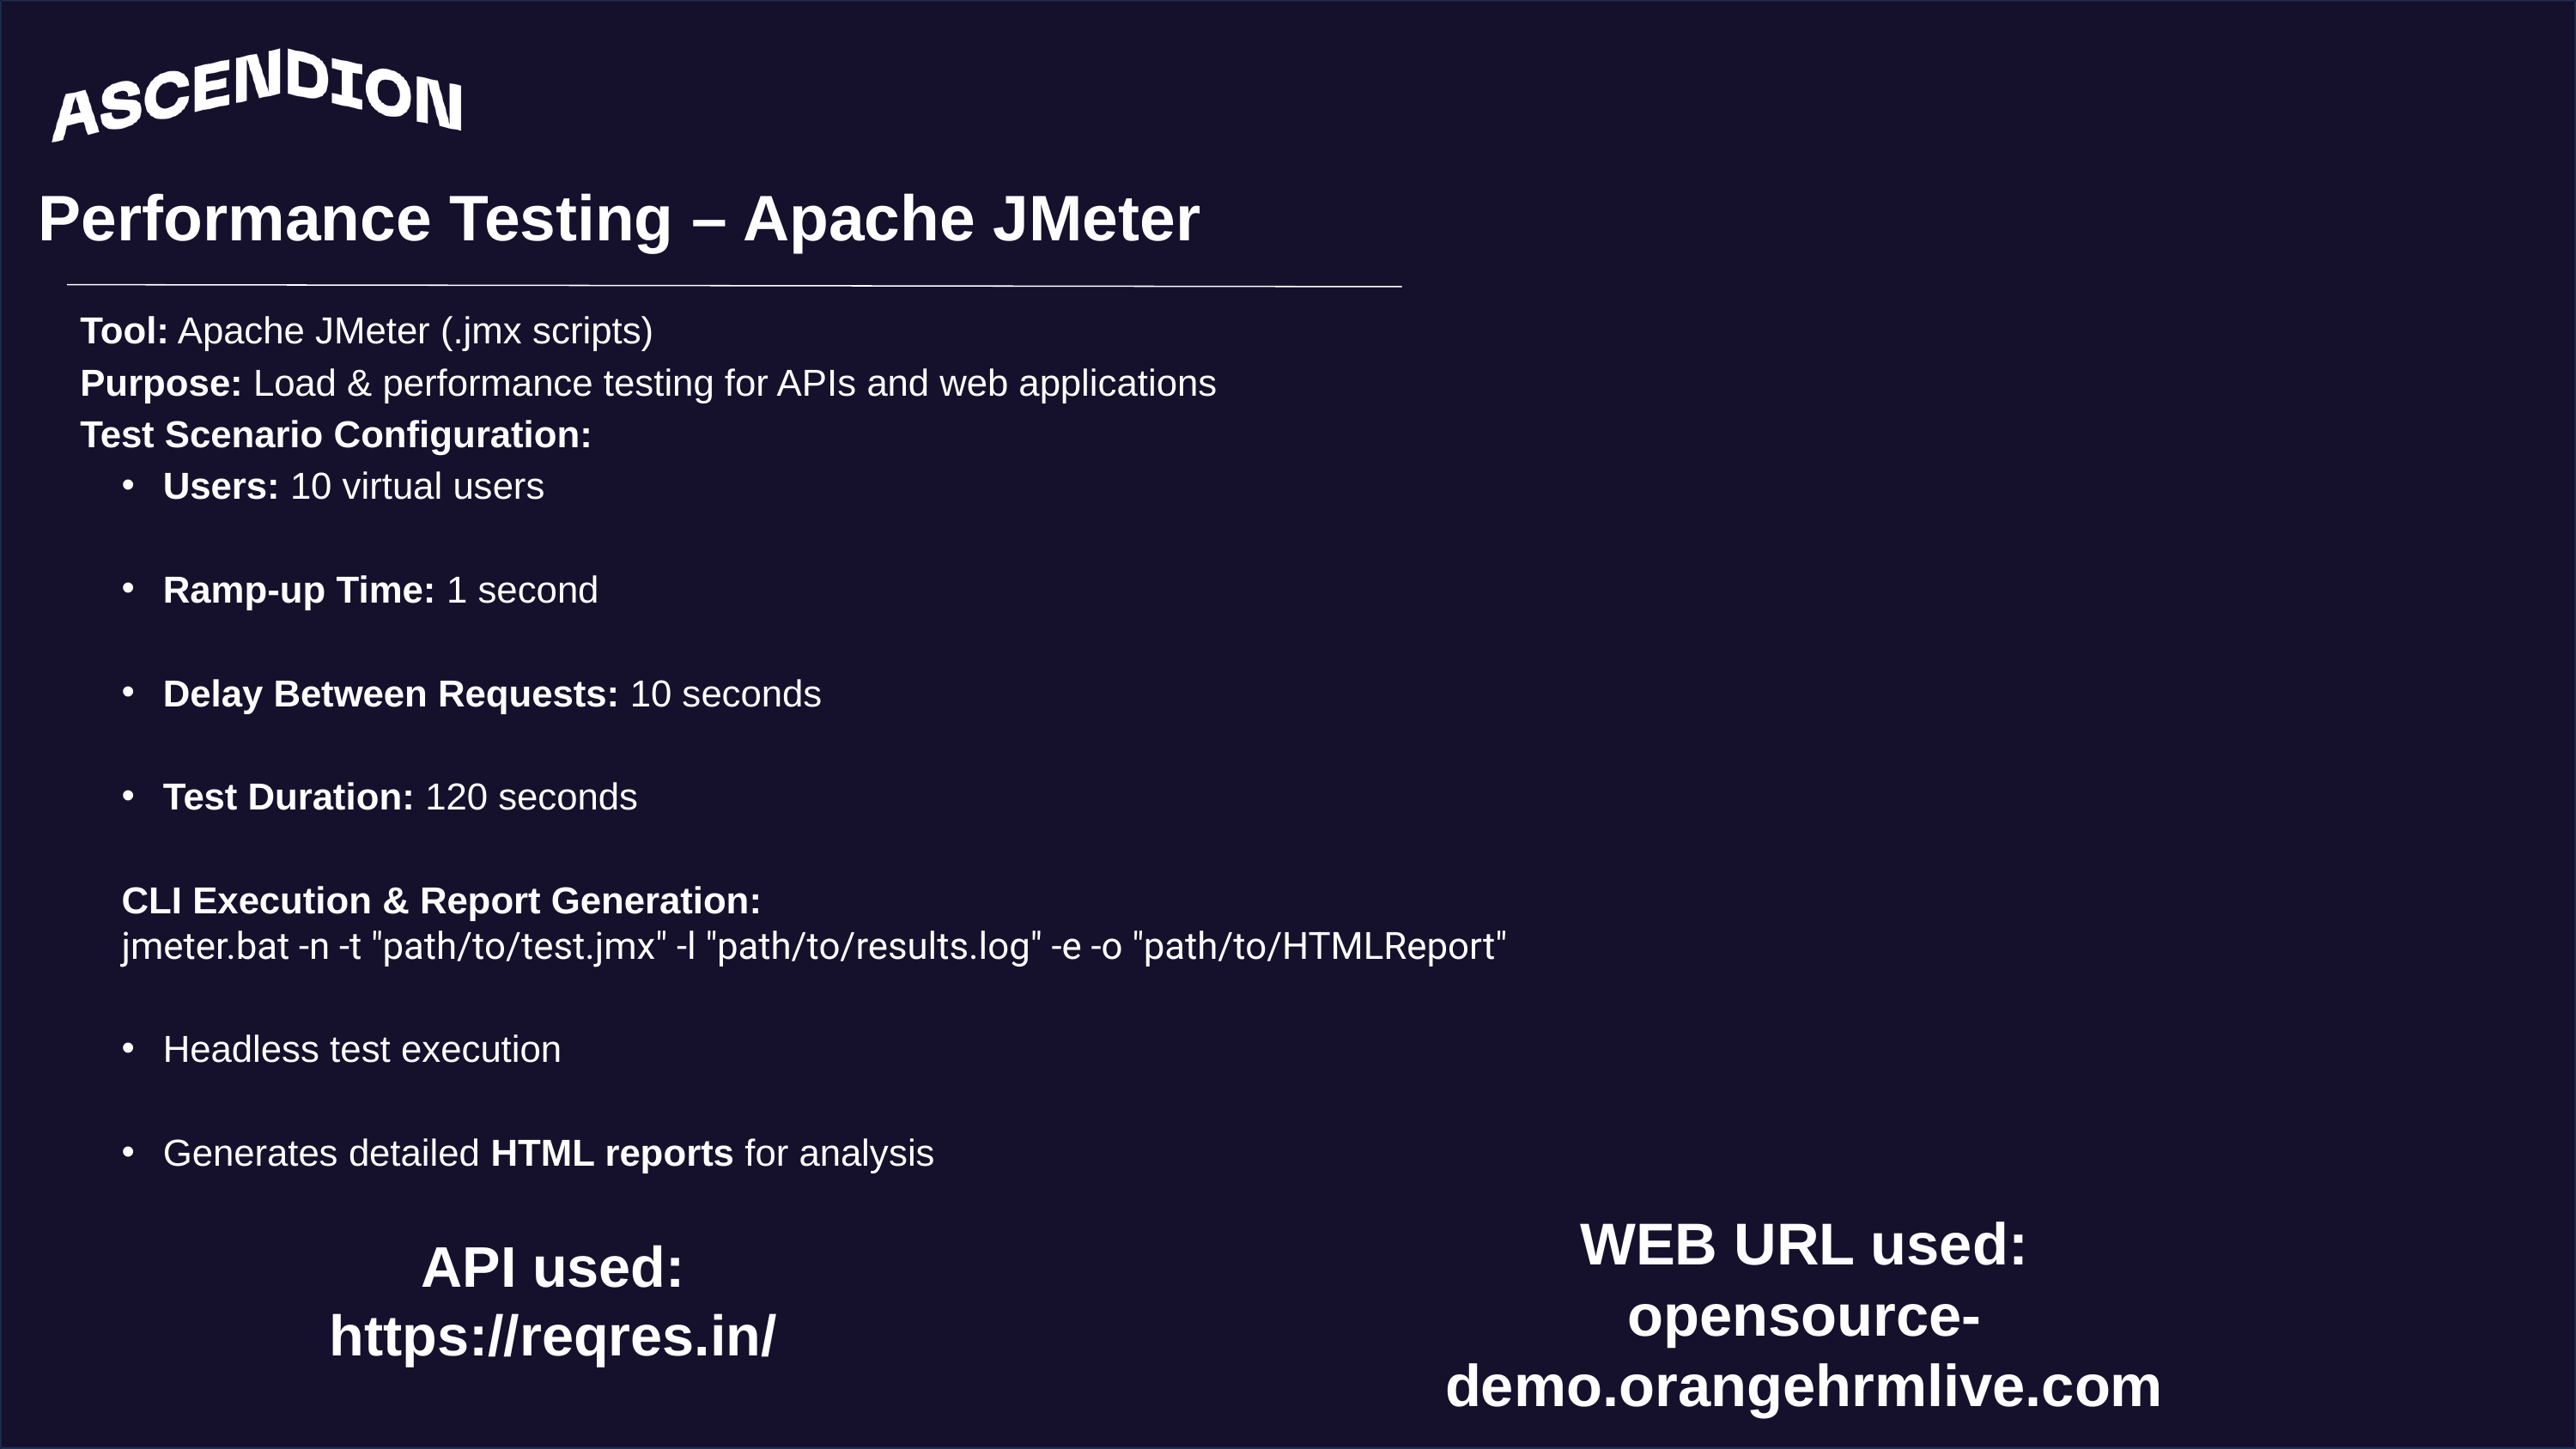

Performance Testing – Apache JMeter

Tool: Apache JMeter (.jmx scripts)
Purpose: Load & performance testing for APIs and web applications
Test Scenario Configuration:
Users: 10 virtual users

Ramp-up Time: 1 second

Delay Between Requests: 10 seconds

Test Duration: 120 seconds

CLI Execution & Report Generation:
jmeter.bat -n -t "path/to/test.jmx" -l "path/to/results.log" -e -o "path/to/HTMLReport"

Headless test execution

Generates detailed HTML reports for analysis

WEB URL used:
opensource-demo.orangehrmlive.com
API used: https://reqres.in/